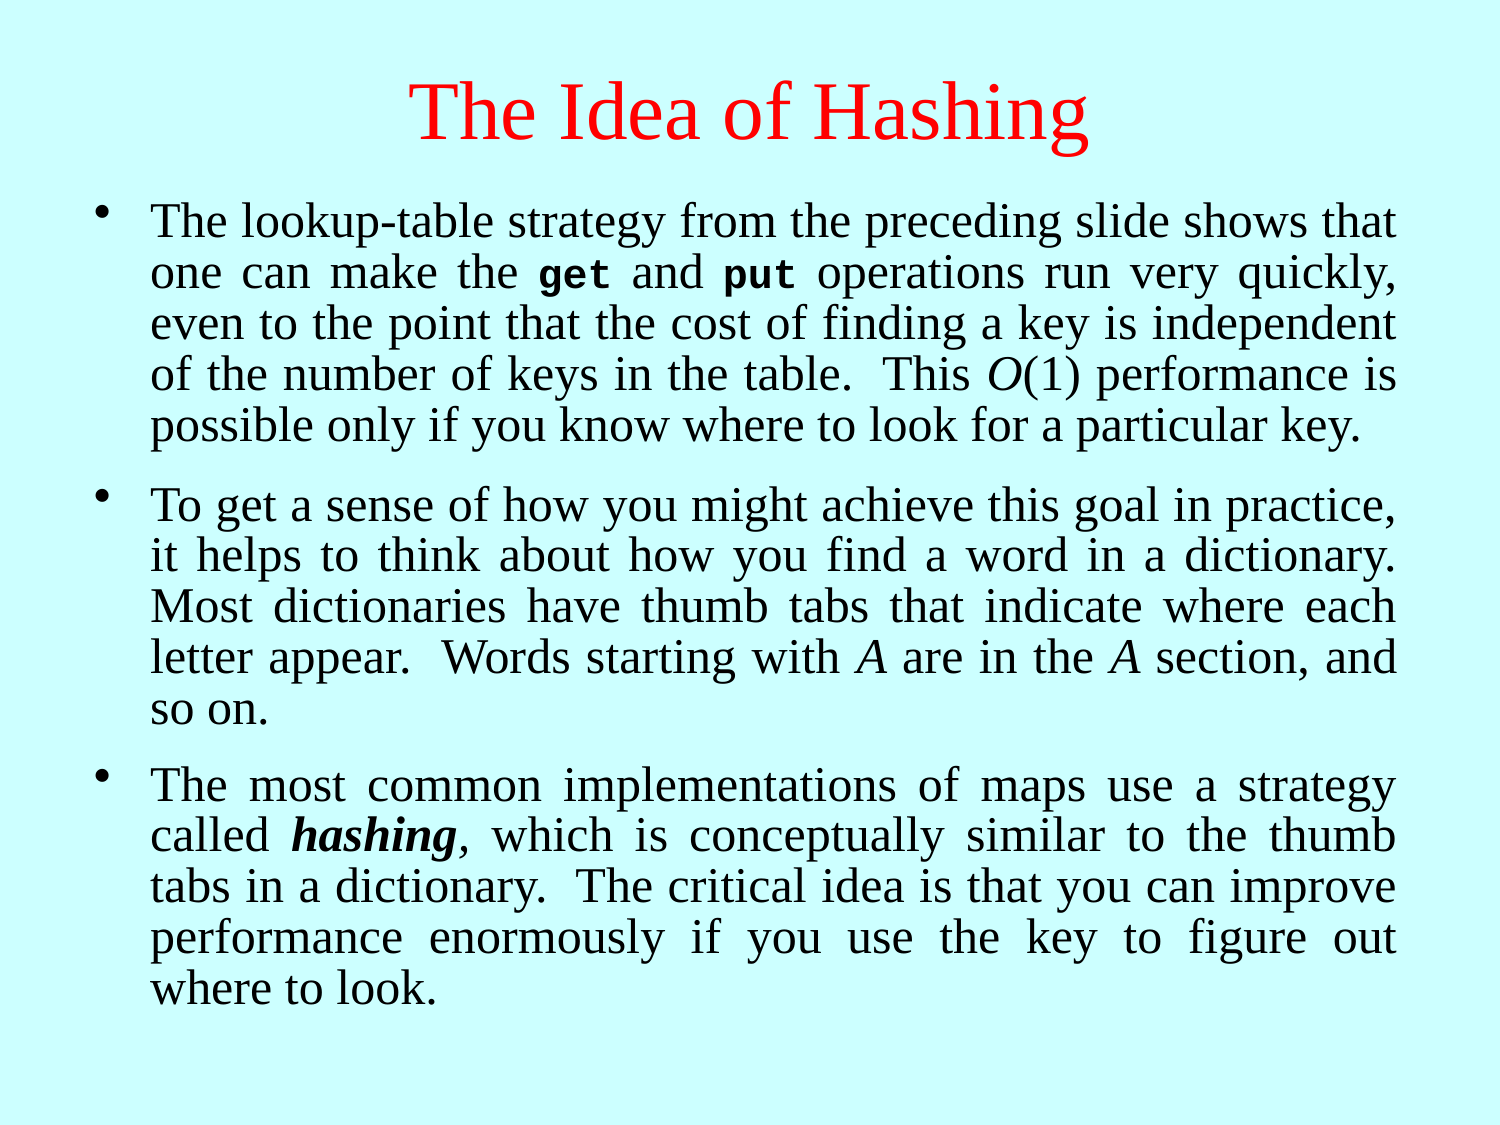

# The Idea of Hashing
The lookup-table strategy from the preceding slide shows that one can make the get and put operations run very quickly, even to the point that the cost of finding a key is independent of the number of keys in the table.  This O(1) performance is possible only if you know where to look for a particular key.
To get a sense of how you might achieve this goal in practice, it helps to think about how you find a word in a dictionary. Most dictionaries have thumb tabs that indicate where each letter appear.  Words starting with A are in the A section, and so on.
The most common implementations of maps use a strategy called hashing, which is conceptually similar to the thumb tabs in a dictionary.  The critical idea is that you can improve performance enormously if you use the key to figure out where to look.